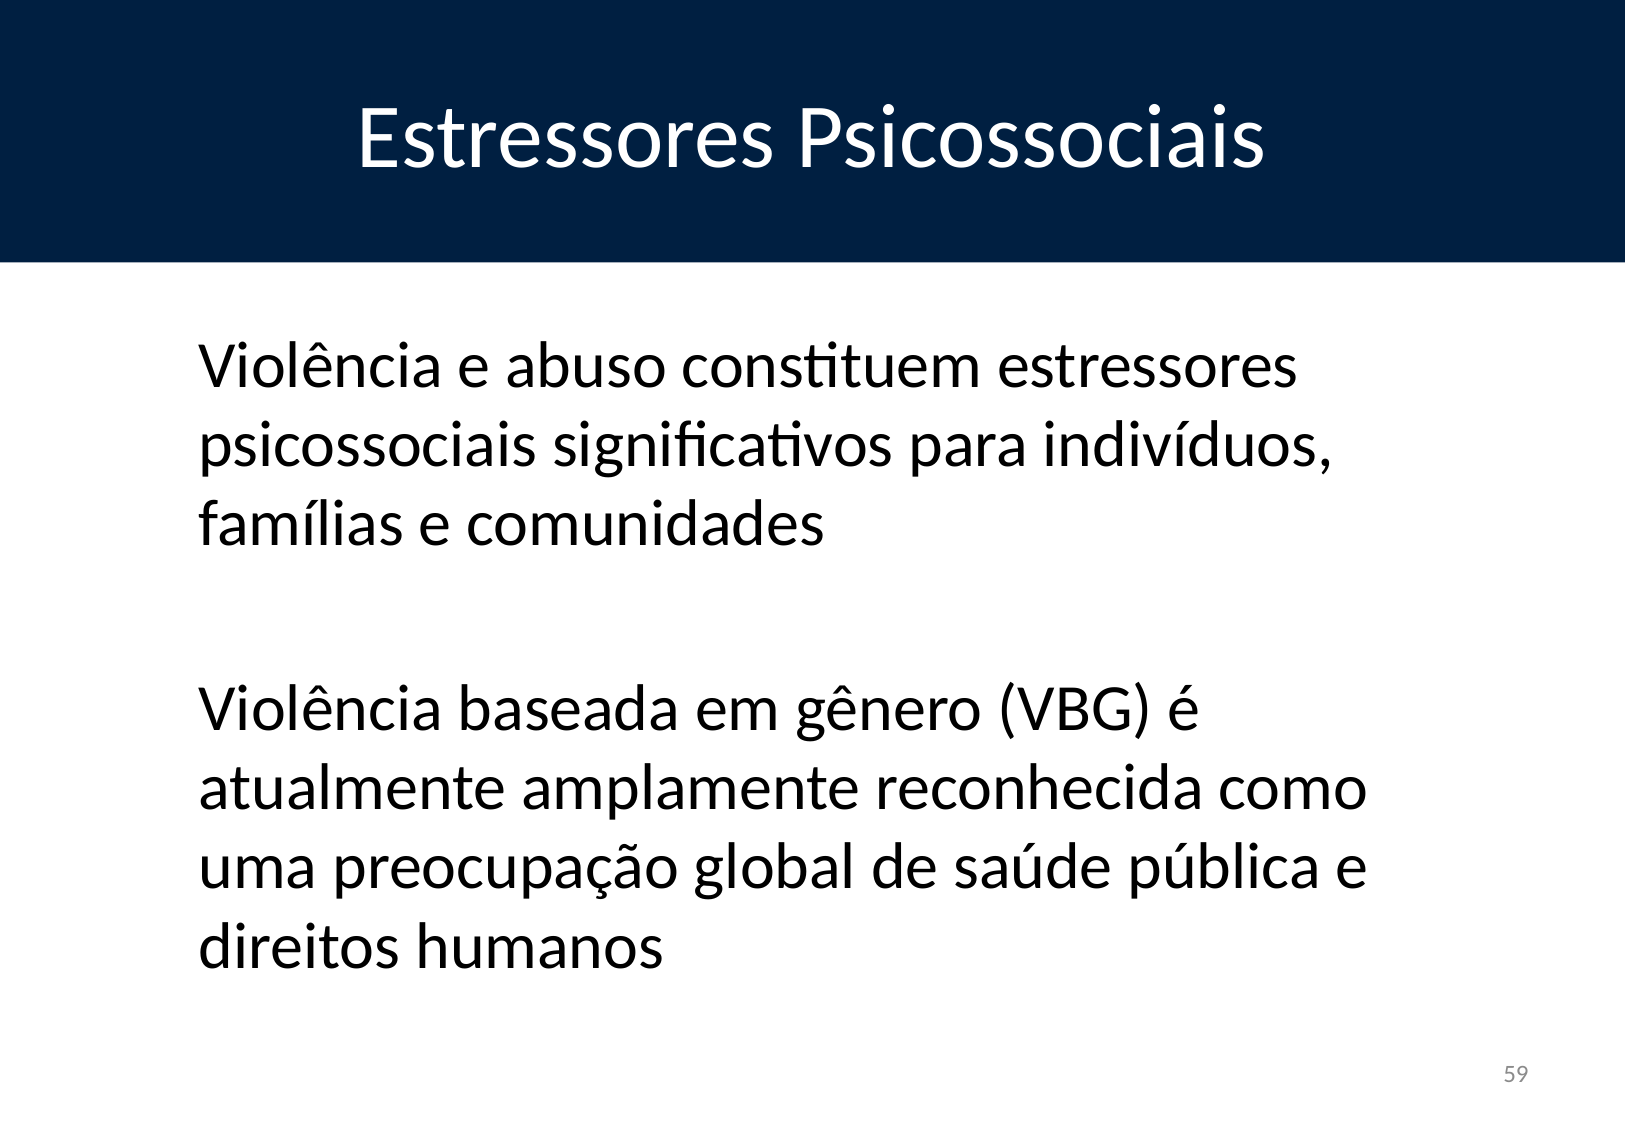

# Estressores Psicossociais
Violência e abuso constituem estressores psicossociais significativos para indivíduos, famílias e comunidades

Violência baseada em gênero (VBG) é atualmente amplamente reconhecida como uma preocupação global de saúde pública e direitos humanos
59